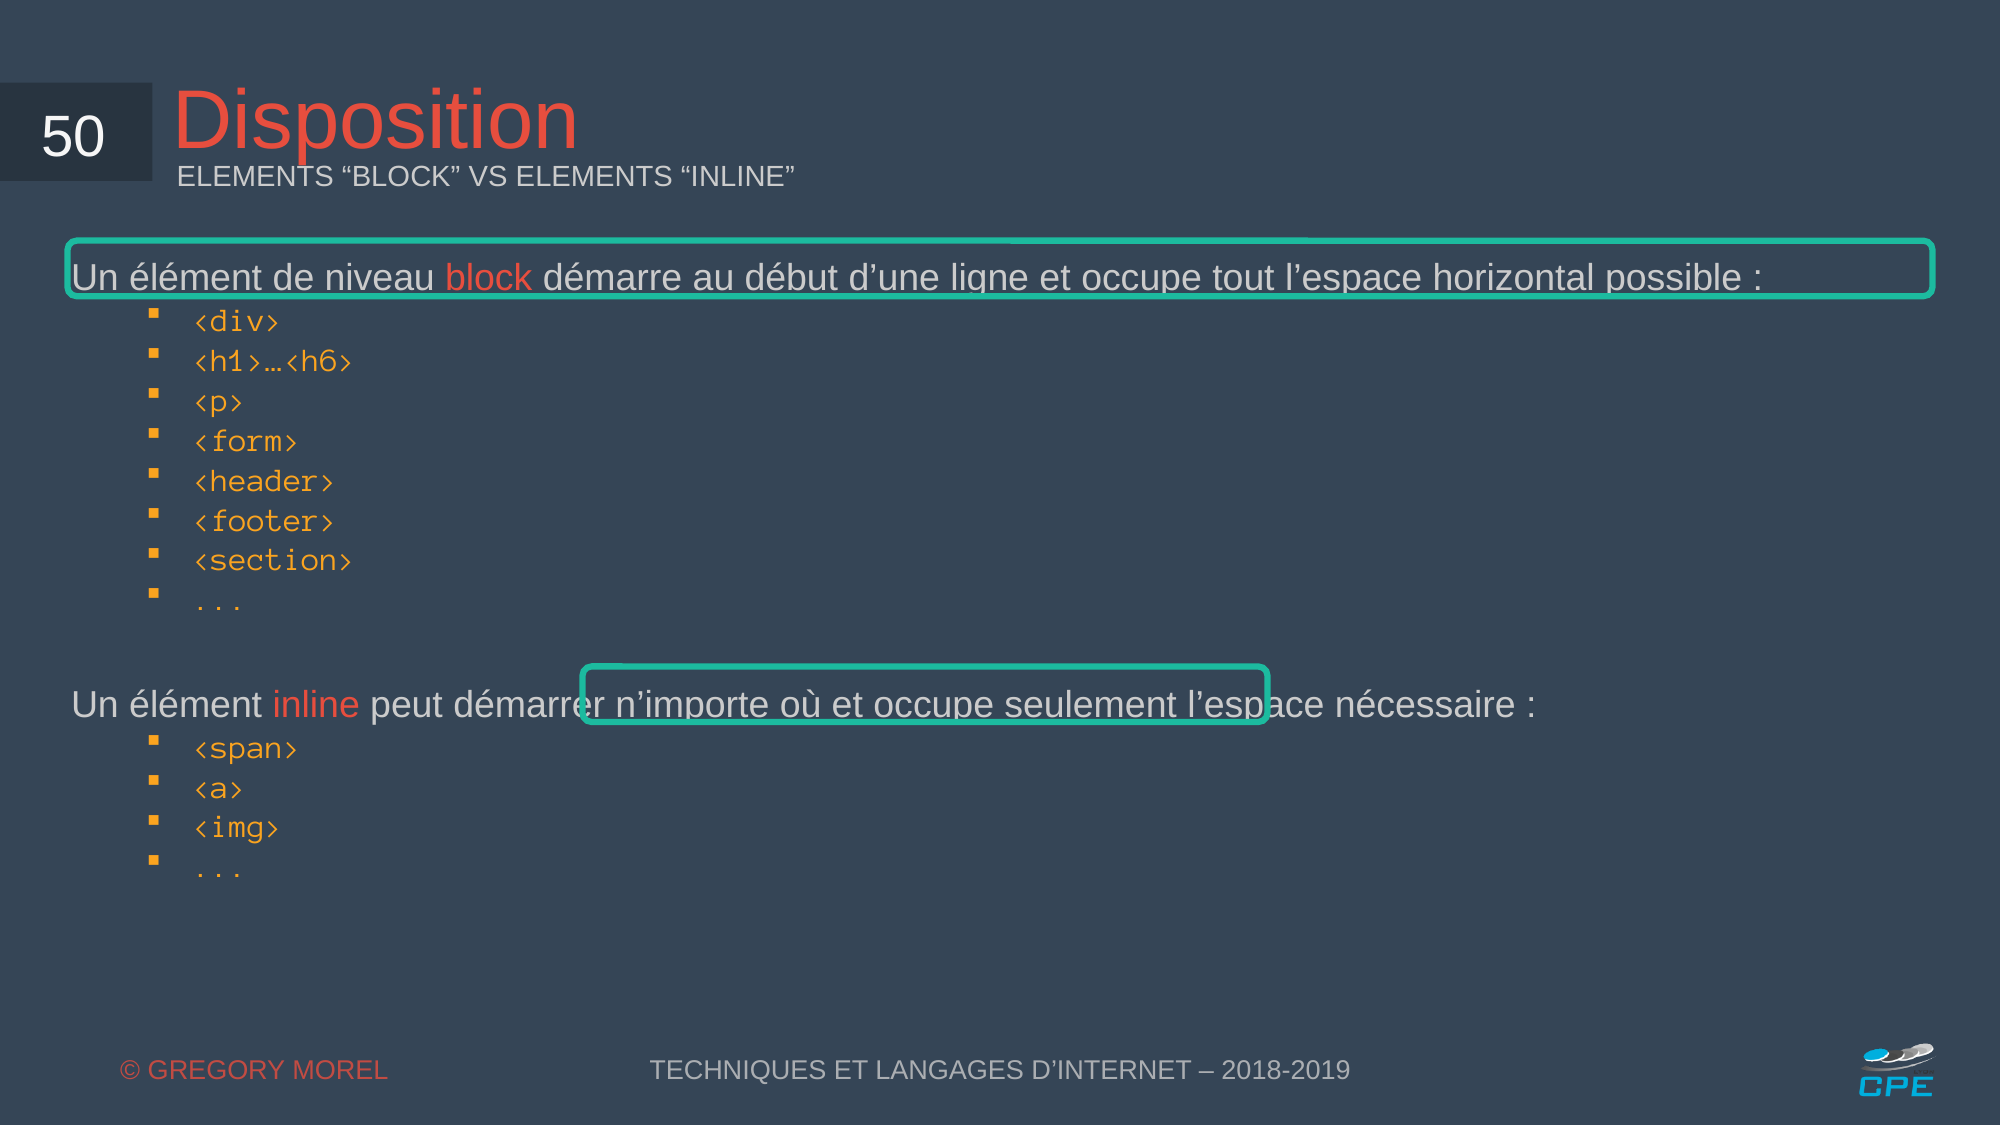

# Disposition
50
ELEMENTS “BLOCK” VS ELEMENTS “INLINE”

Un élément de niveau block démarre au début d’une ligne et occupe tout l’espace horizontal possible :
<div>
<h1>…<h6>
<p>
<form>
<header>
<footer>
<section>
...

Un élément inline peut démarrer n’importe où et occupe seulement l’espace nécessaire :
<span>
<a>
<img>
...